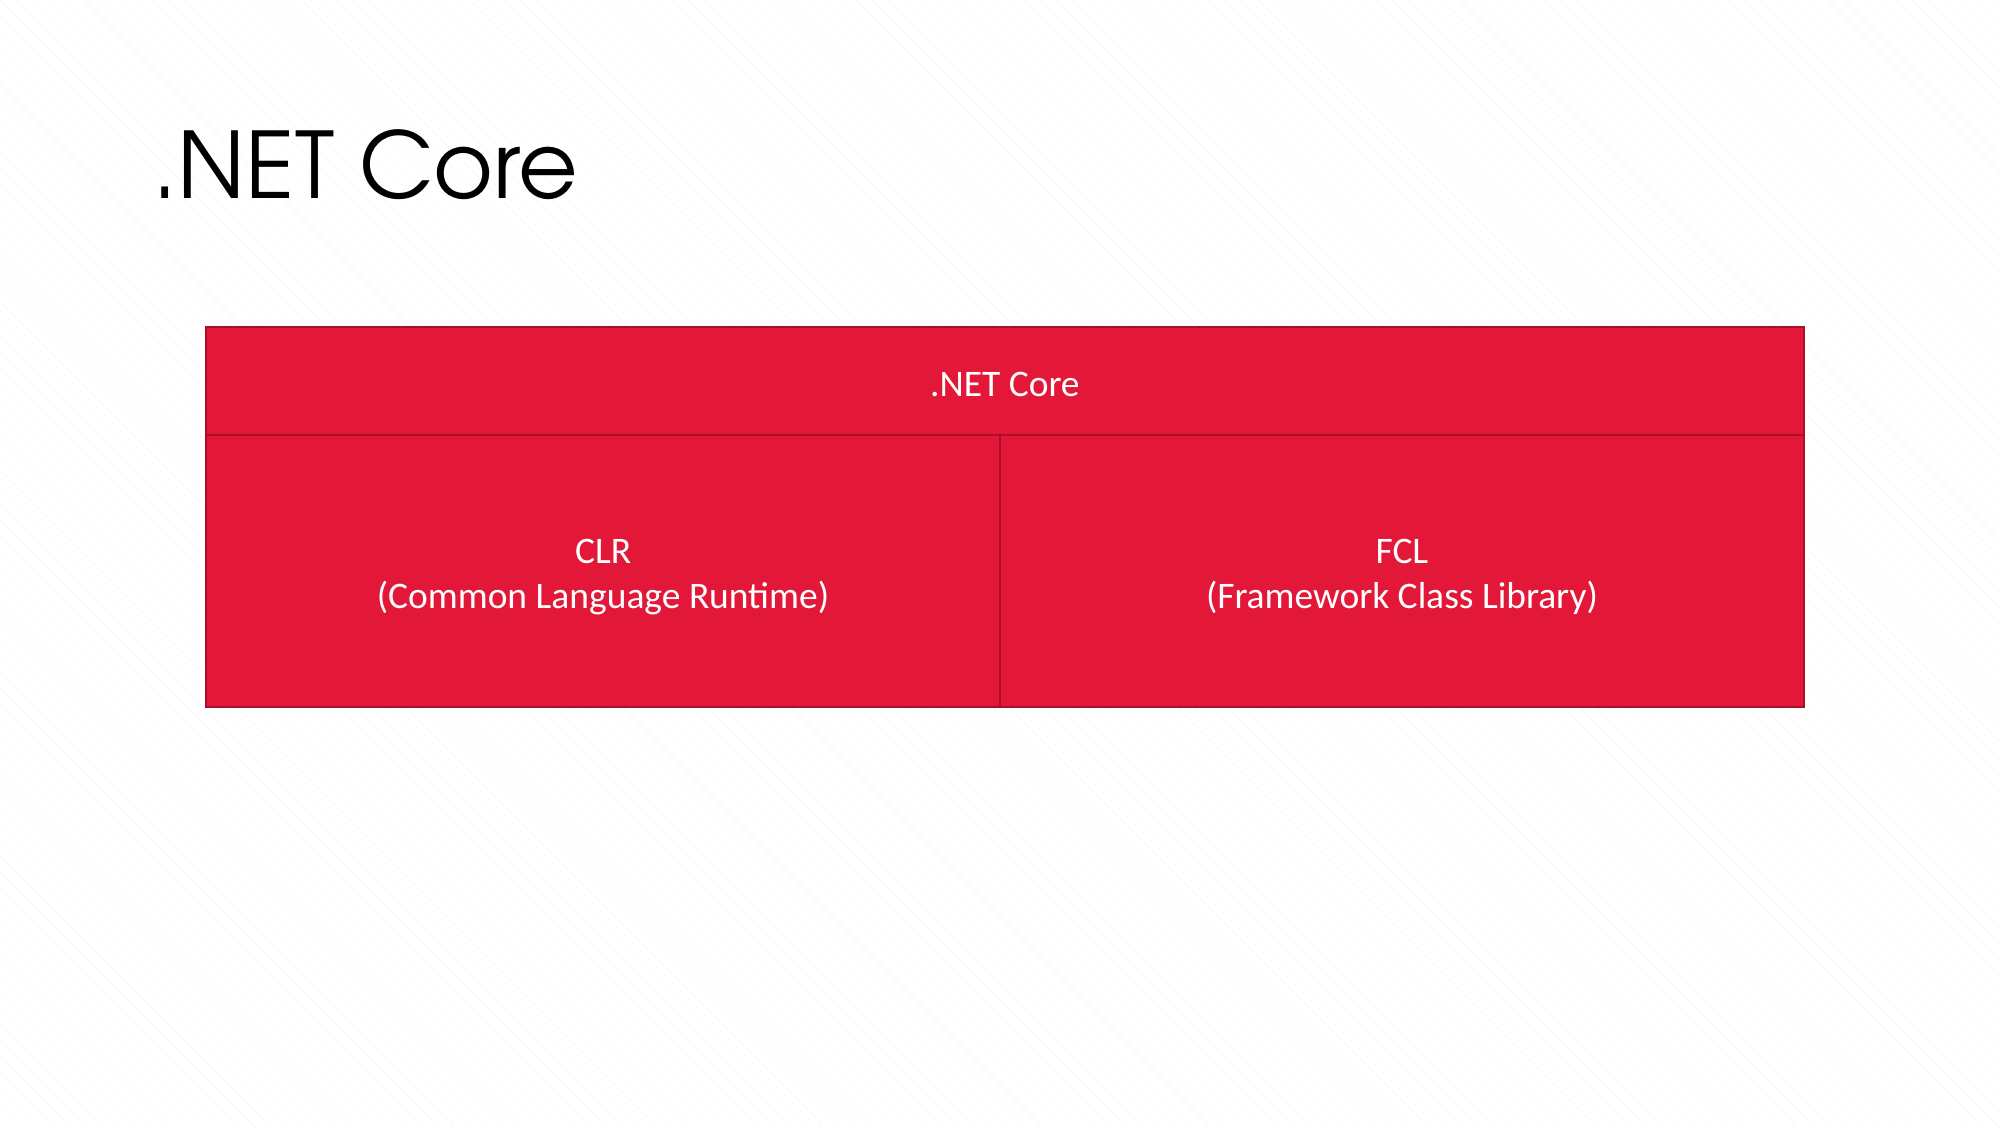

# .NET Core

.NET Core
CLR
(Common Language Runtime)
FCL
(Framework Class Library)